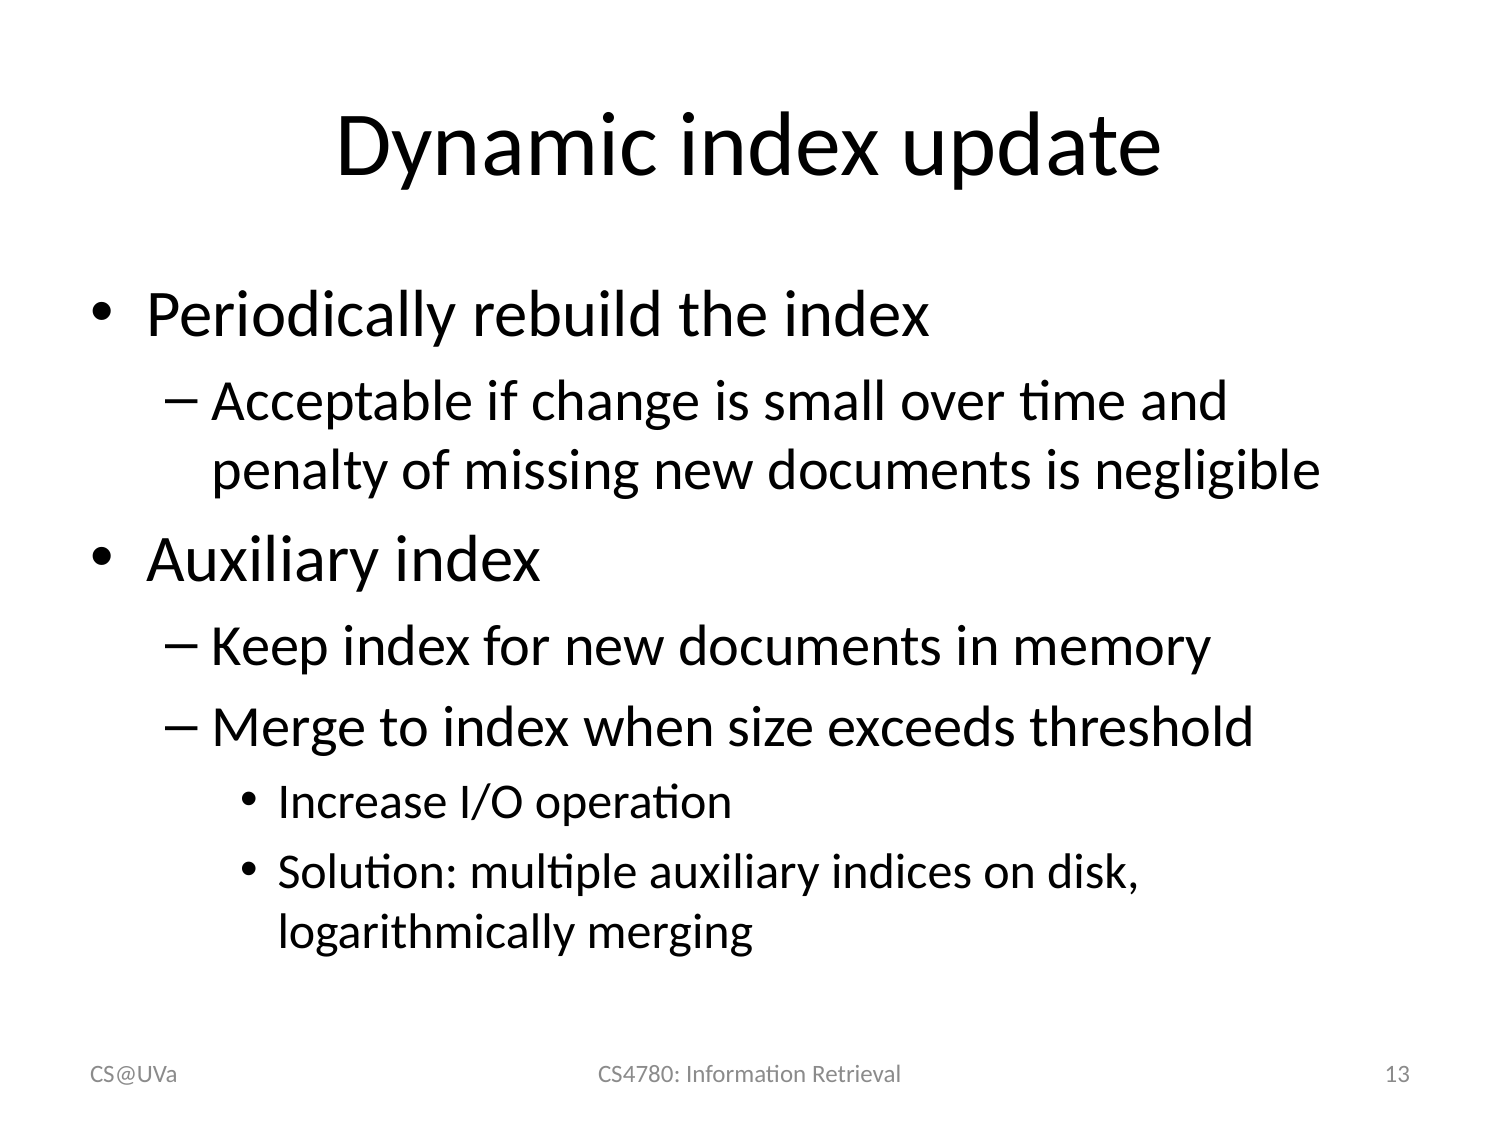

# Dynamic index update
Periodically rebuild the index
Acceptable if change is small over time and penalty of missing new documents is negligible
Auxiliary index
Keep index for new documents in memory
Merge to index when size exceeds threshold
Increase I/O operation
Solution: multiple auxiliary indices on disk, logarithmically merging
CS@UVa
CS4780: Information Retrieval
13